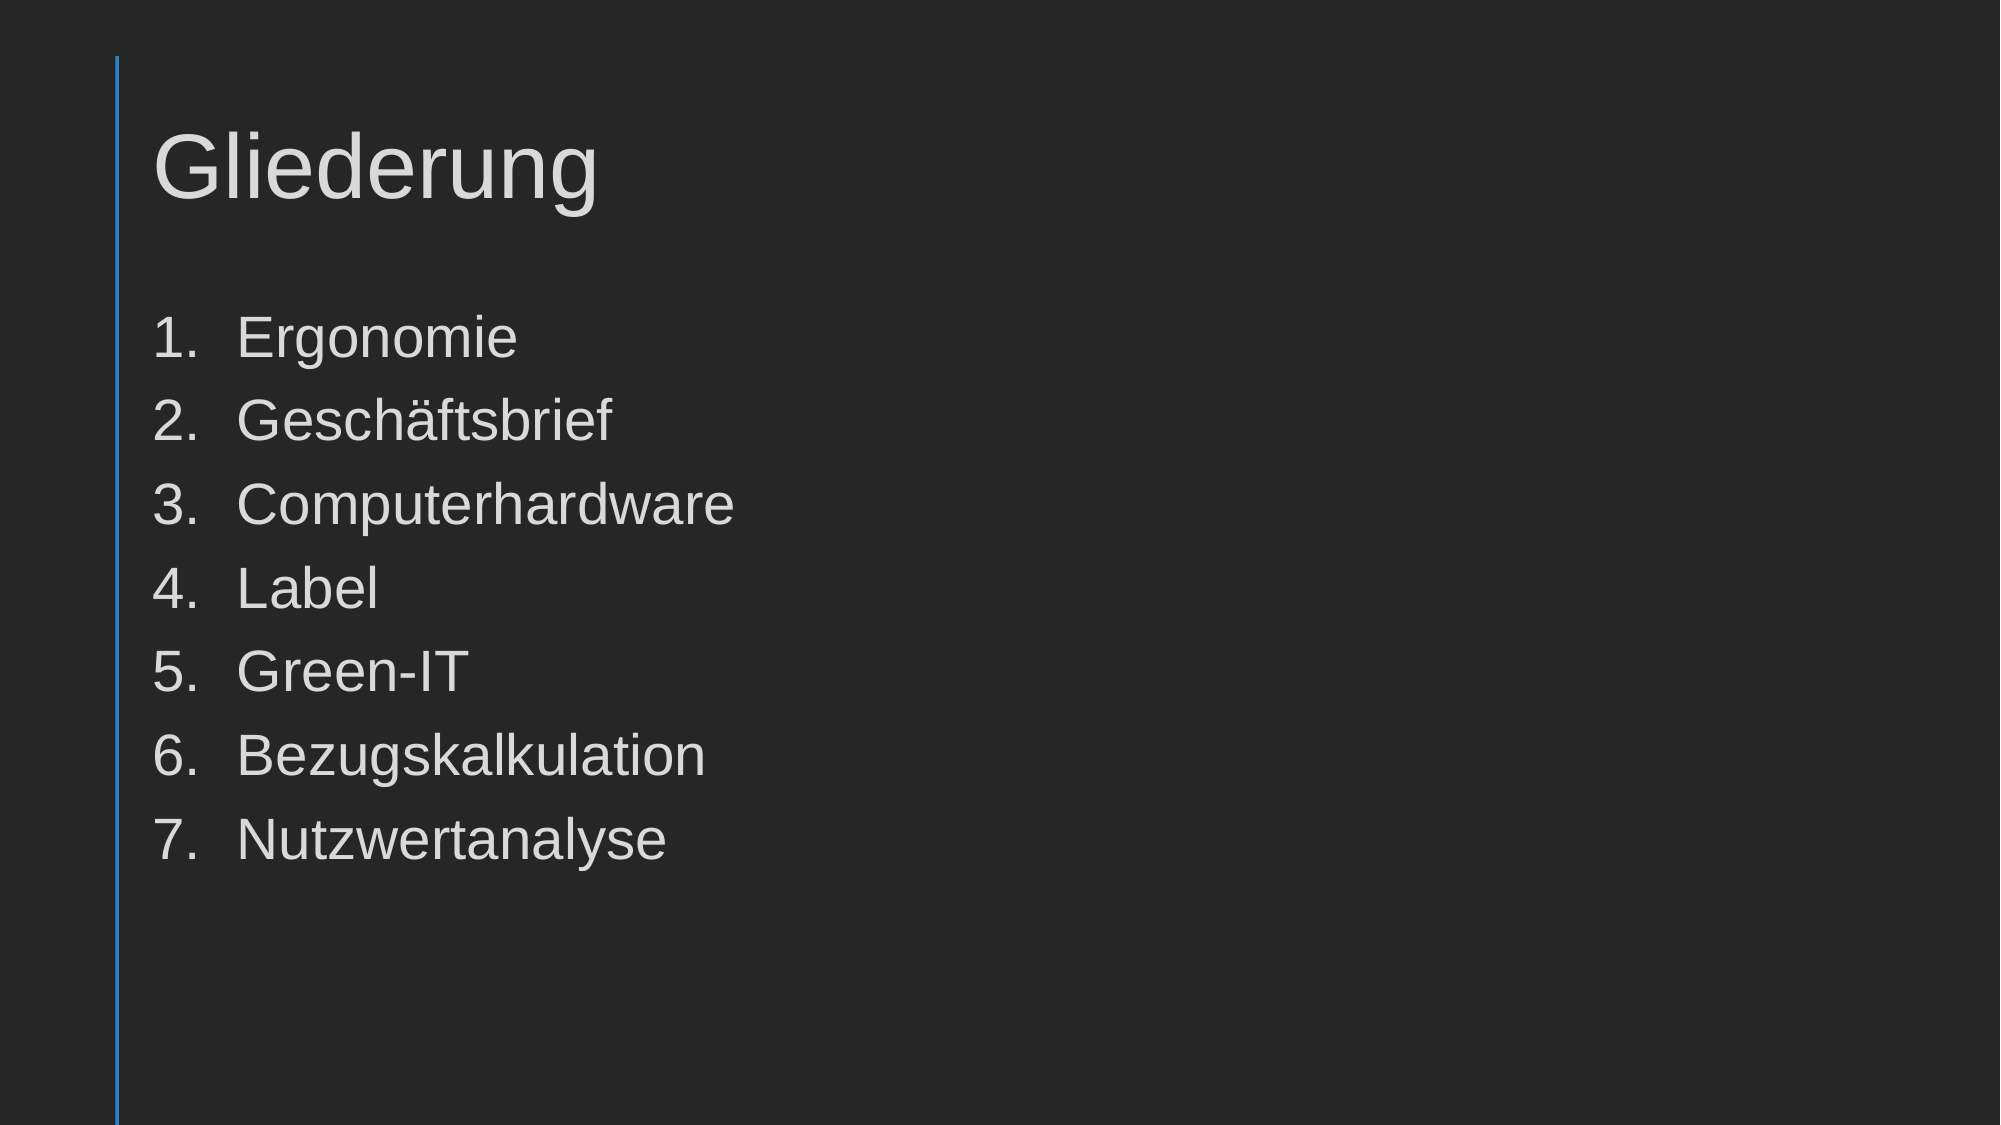

# Gliederung
Ergonomie
Geschäftsbrief
Computerhardware
Label
Green-IT
Bezugskalkulation
Nutzwertanalyse